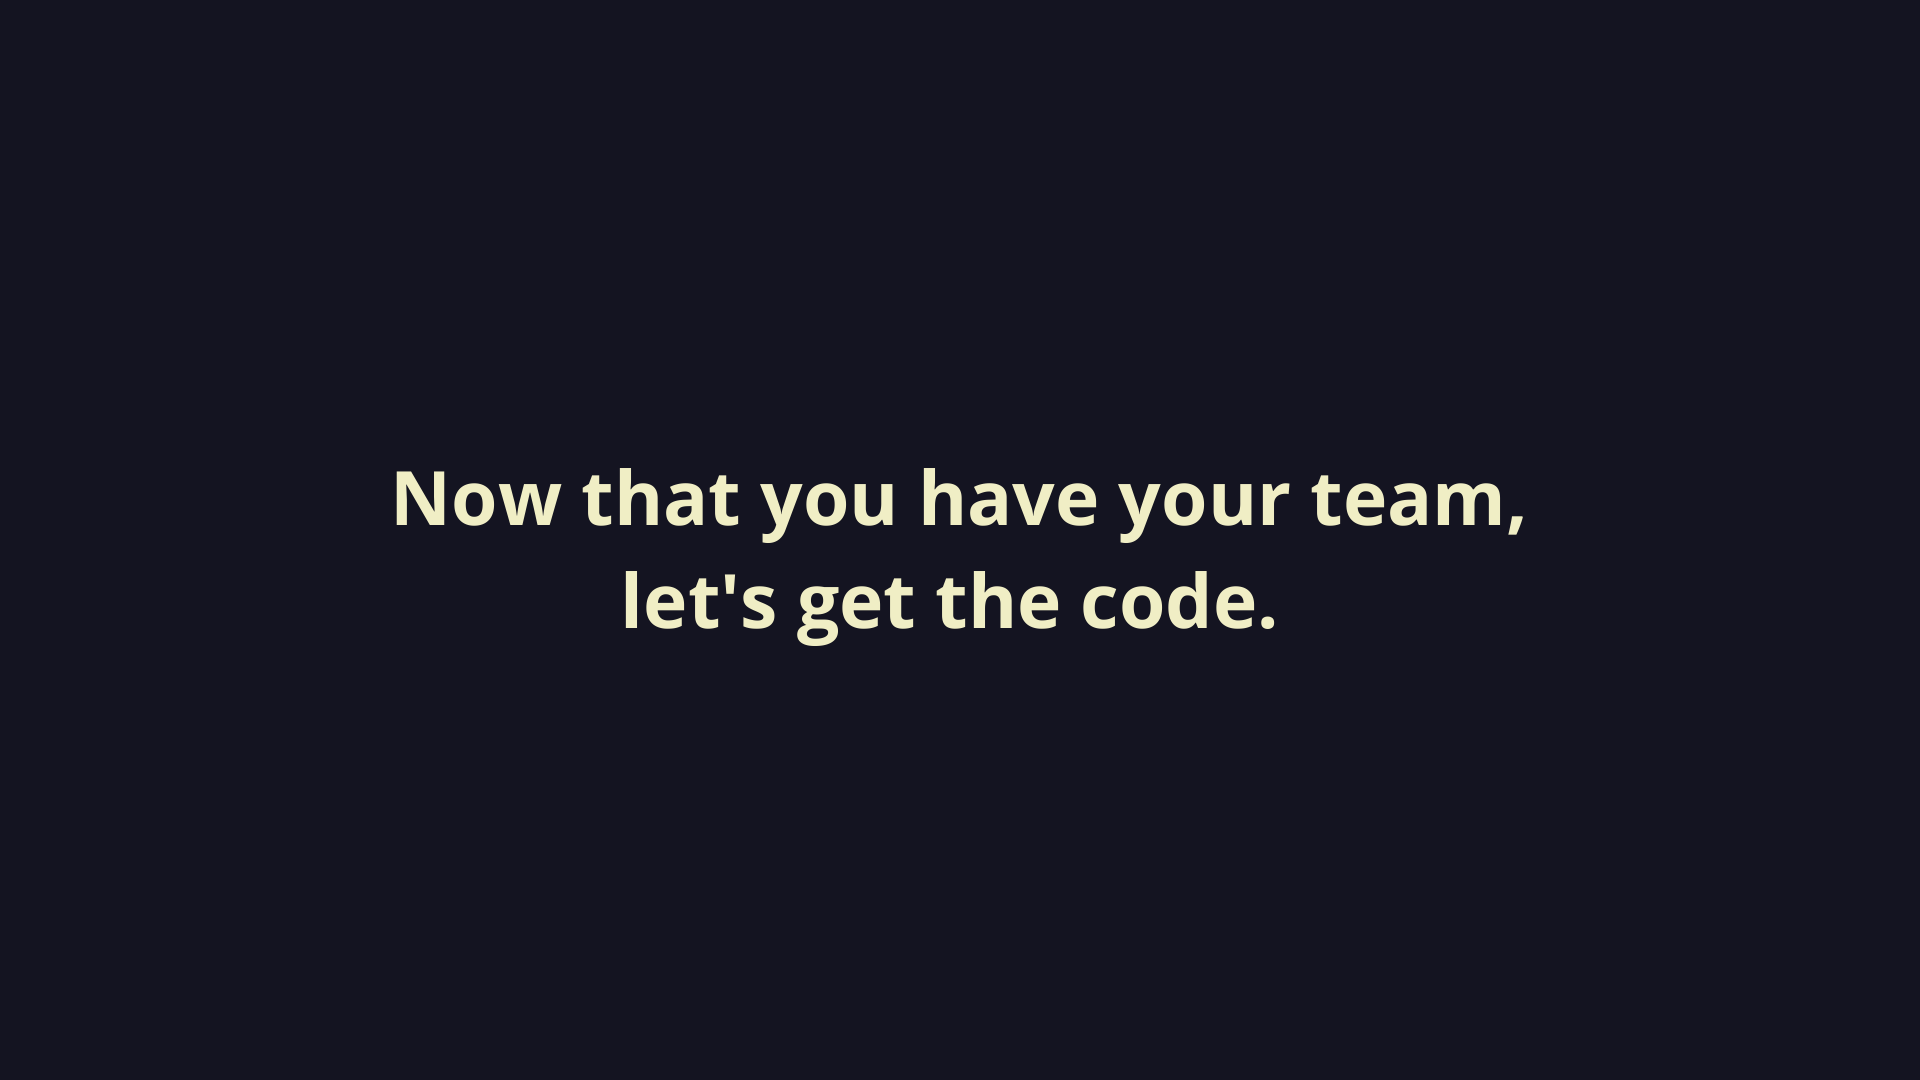

Now that you have your team, let's get the code.